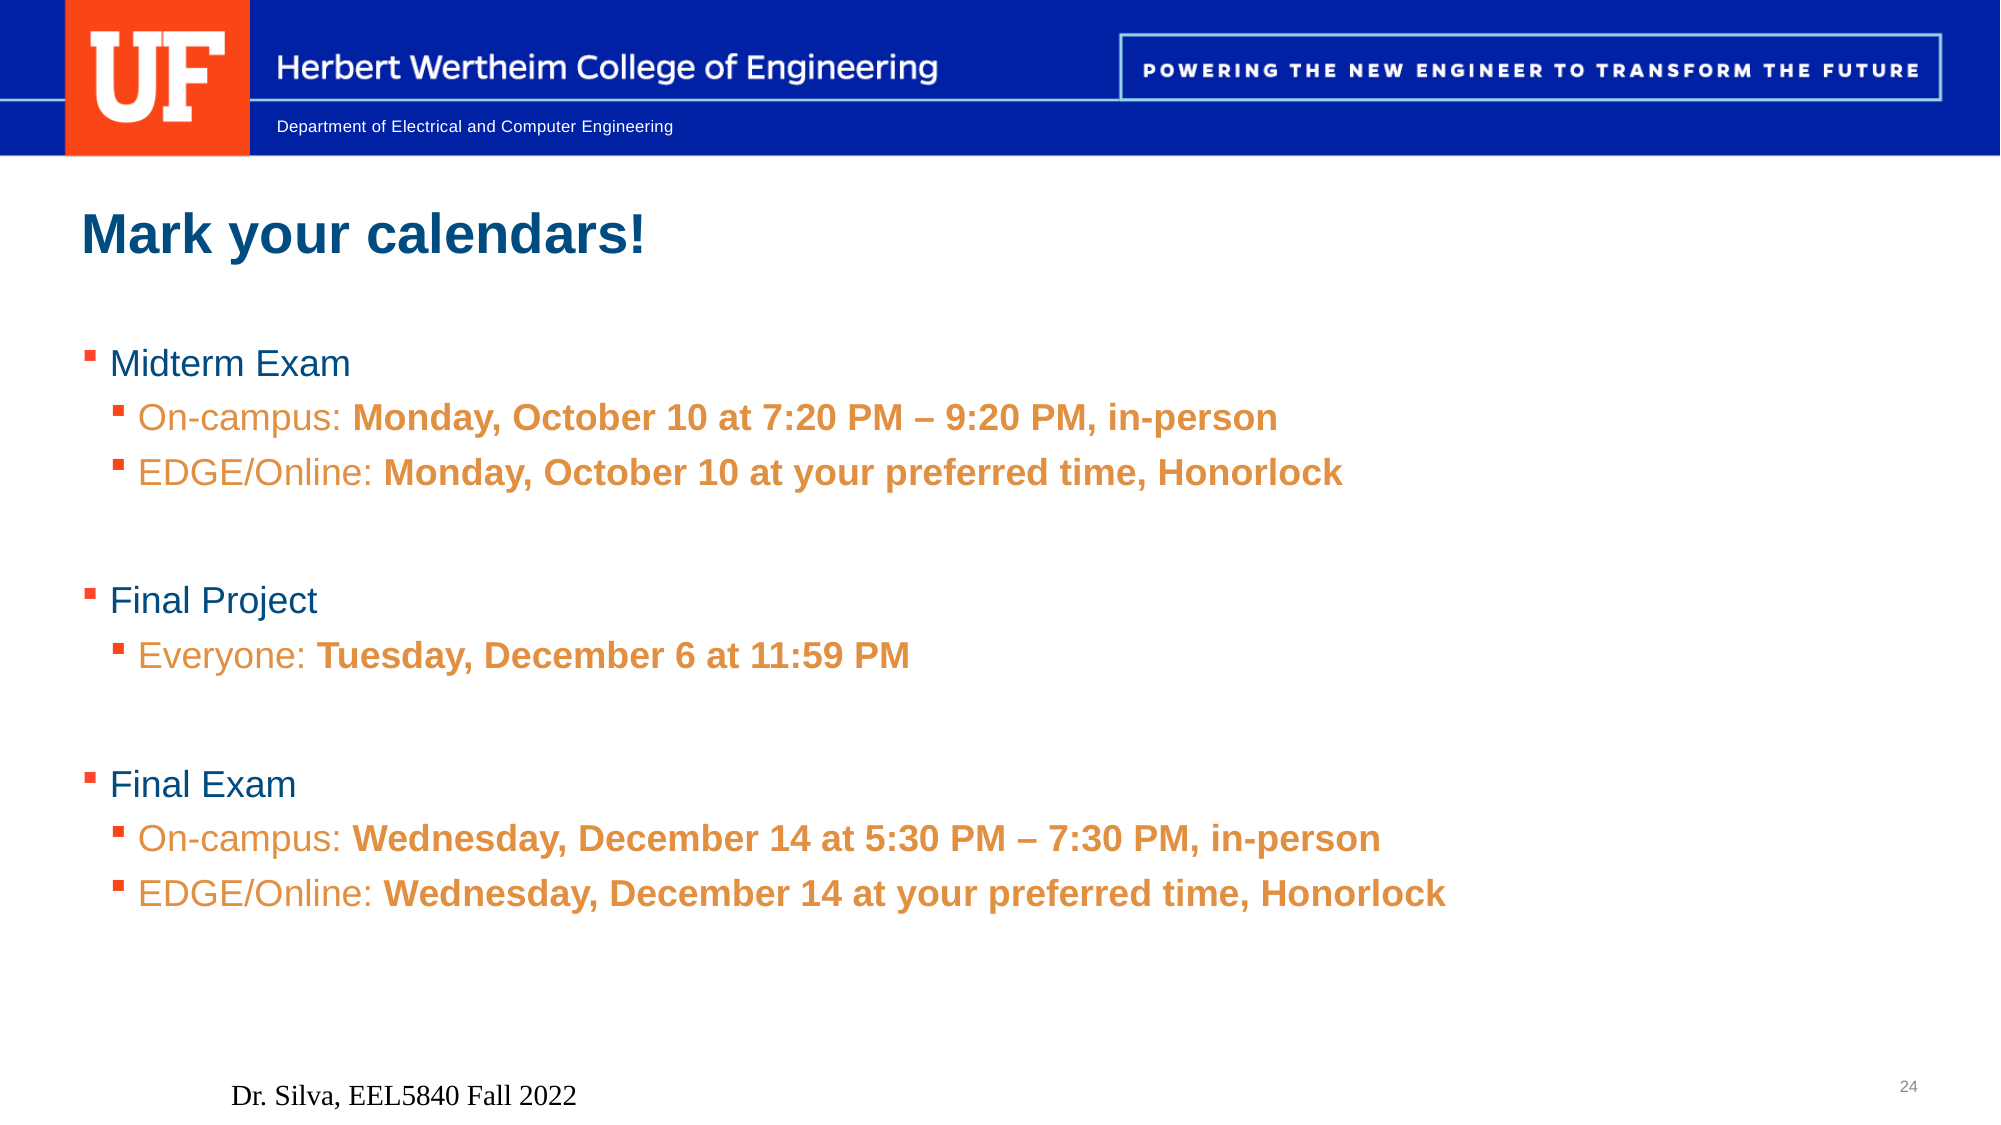

# Mark your calendars!
Midterm Exam
On-campus: Monday, October 10 at 7:20 PM – 9:20 PM, in-person
EDGE/Online: Monday, October 10 at your preferred time, Honorlock

Final Project
Everyone: Tuesday, December 6 at 11:59 PM

Final Exam
On-campus: Wednesday, December 14 at 5:30 PM – 7:30 PM, in-person
EDGE/Online: Wednesday, December 14 at your preferred time, Honorlock
Dr. Silva, EEL5840 Fall 2022
24